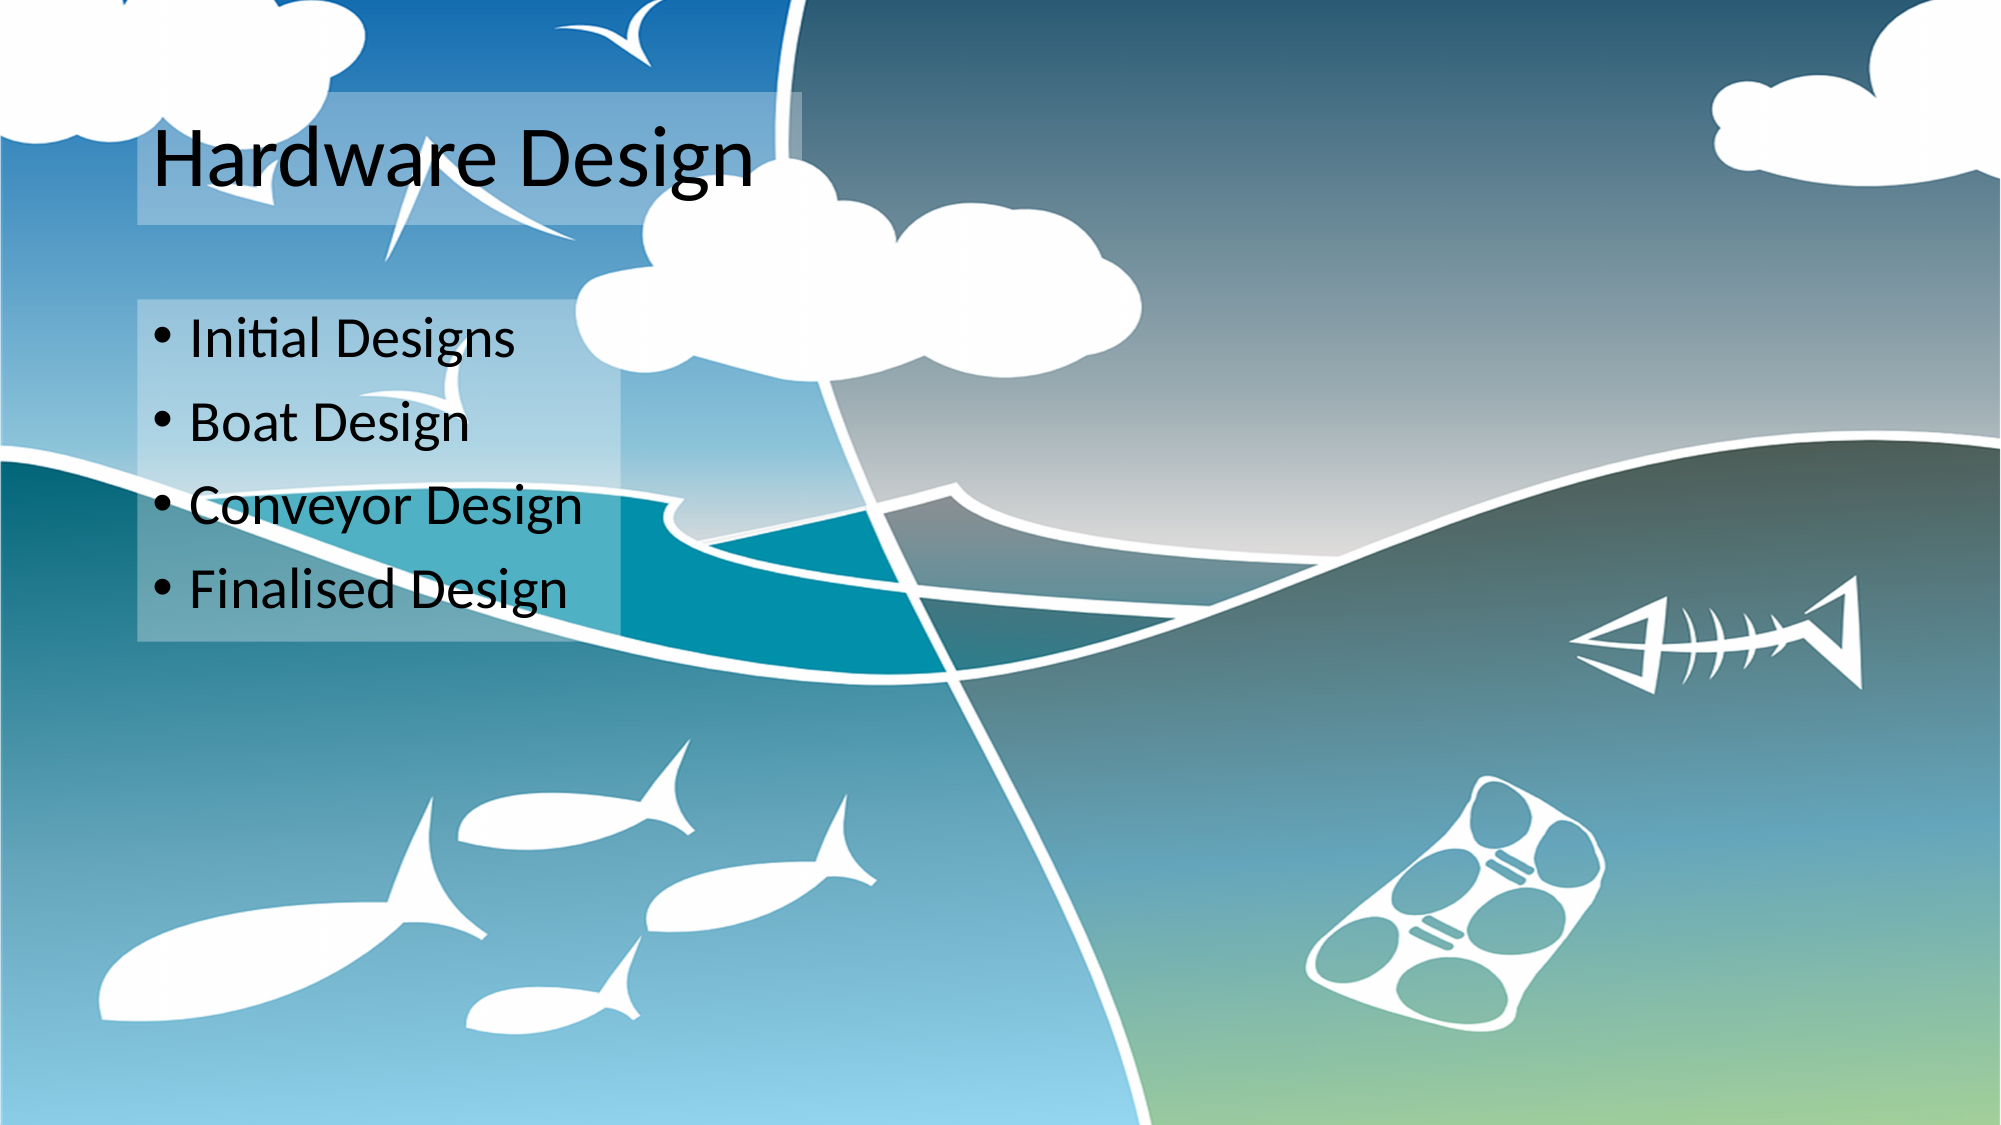

Hardware Design
Initial Designs
Boat Design
Conveyor Design
Finalised Design